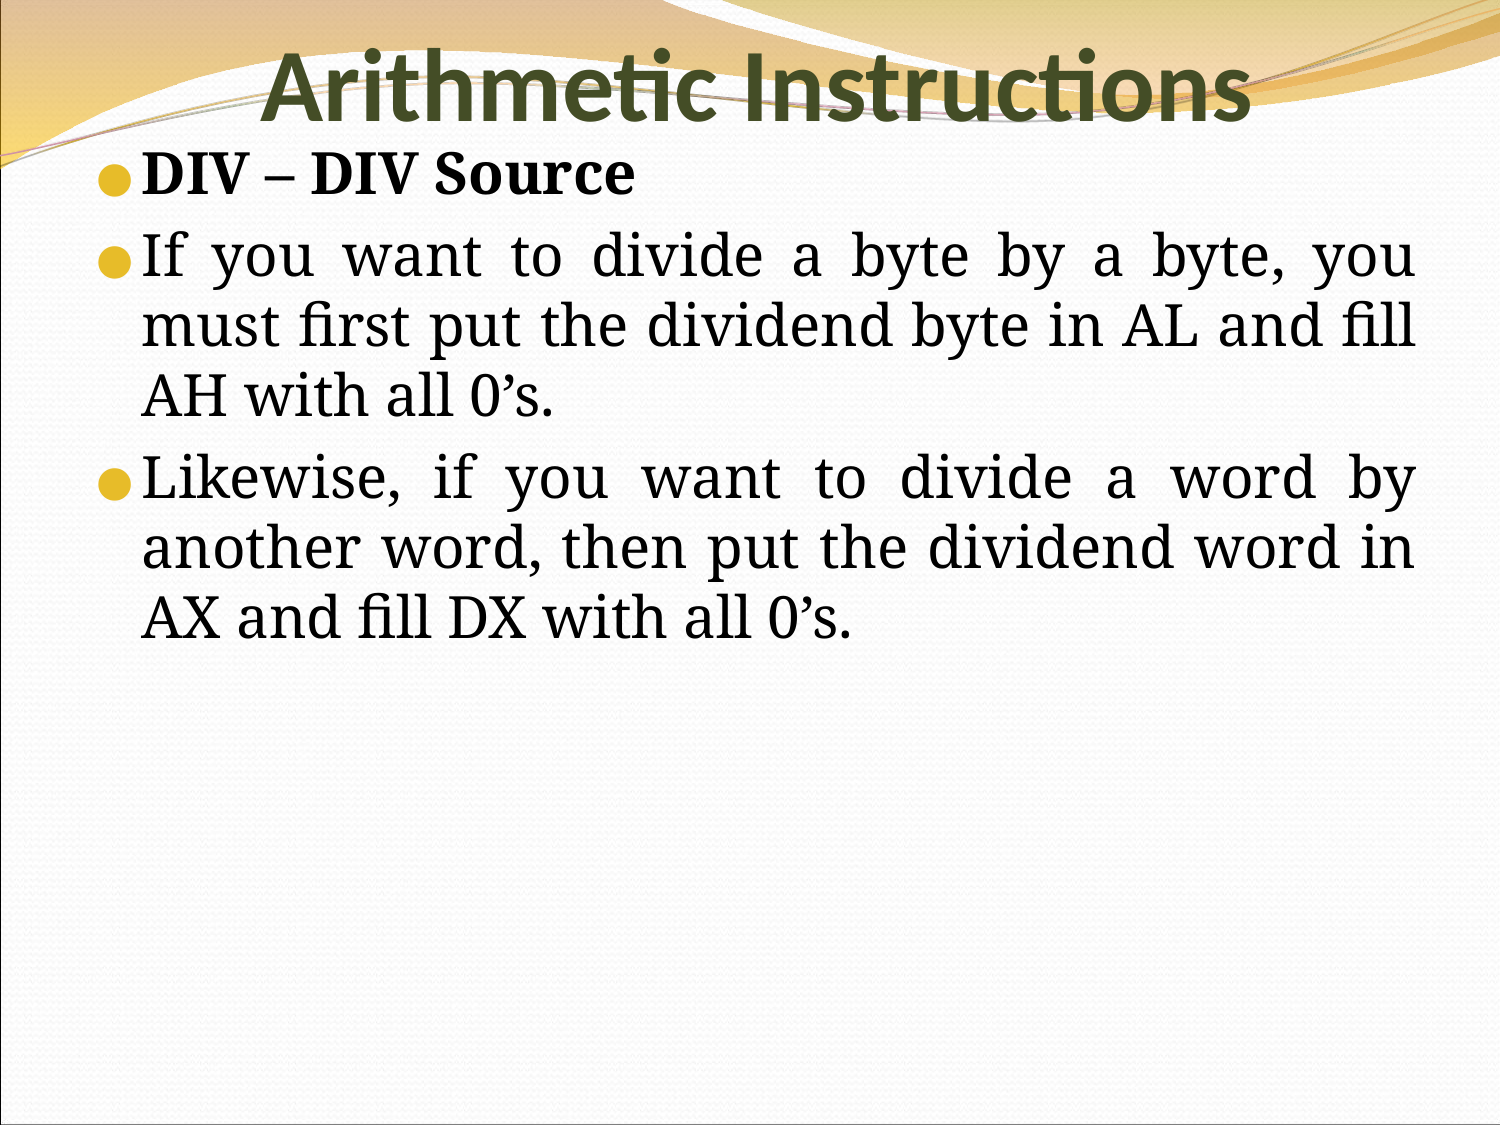

Arithmetic Instructions
DIV – DIV Source
If you want to divide a byte by a byte, you must first put the dividend byte in AL and fill AH with all 0’s.
Likewise, if you want to divide a word by another word, then put the dividend word in AX and fill DX with all 0’s.